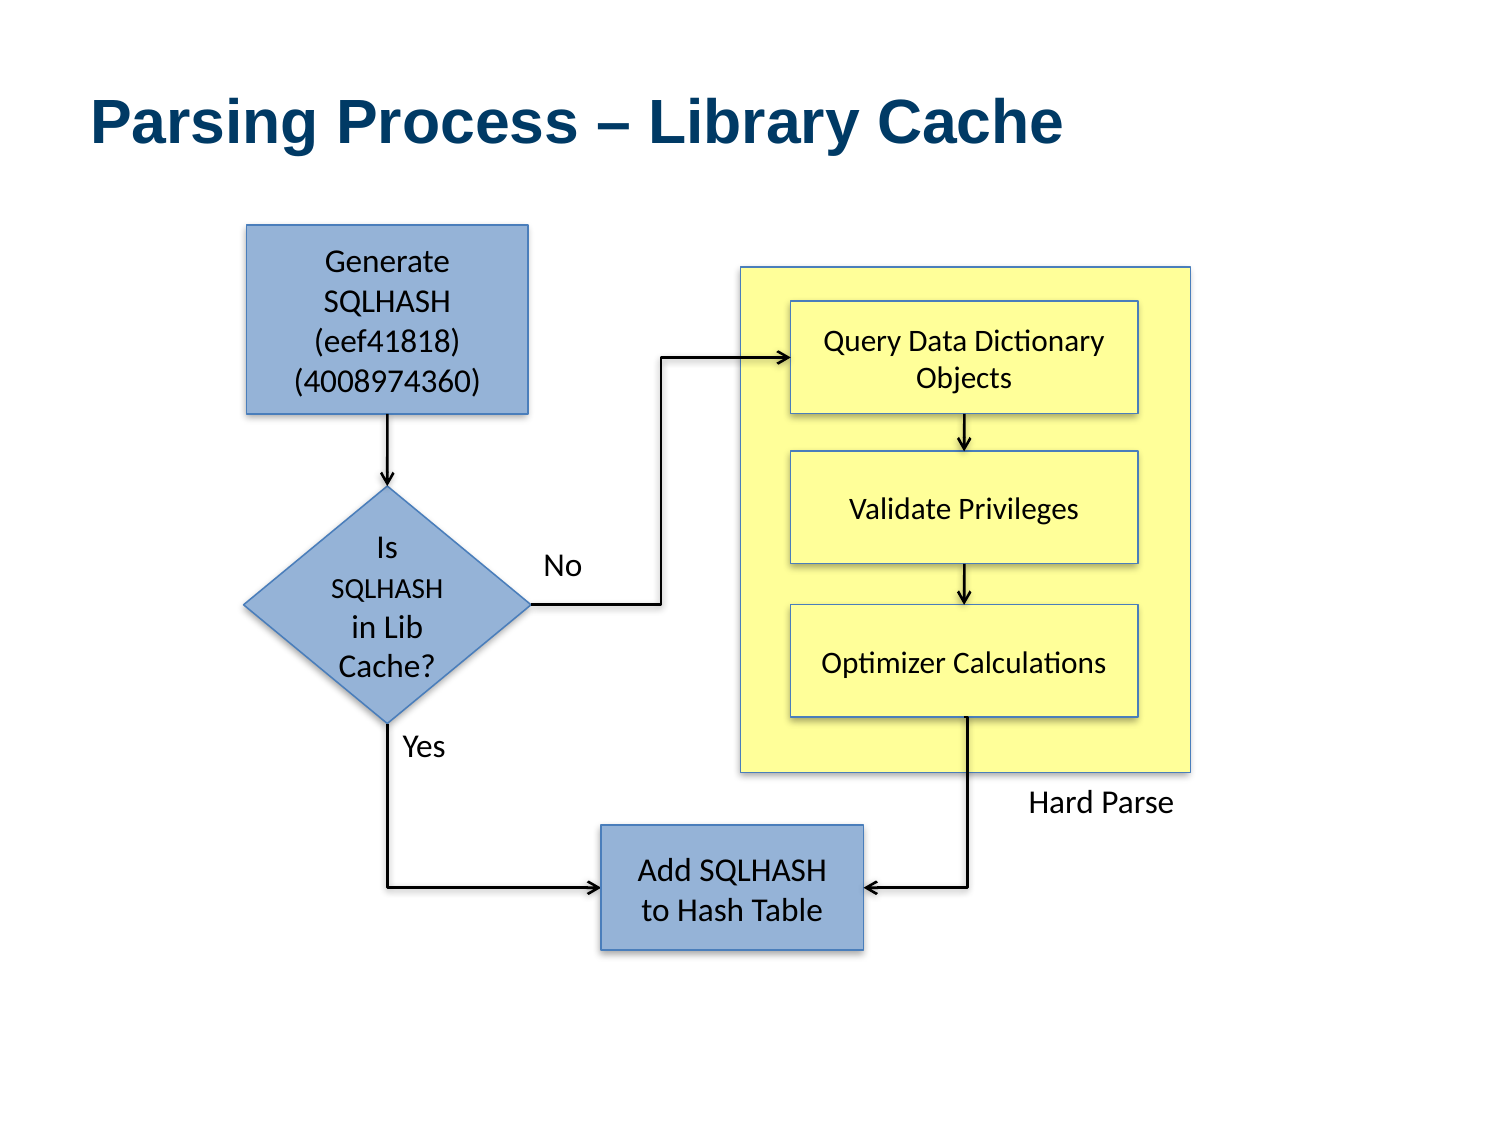

# Parsing Process – Library Cache
Generate SQLHASH
(eef41818)
(4008974360)

Query Data Dictionary Objects
Validate Privileges
Optimizer Calculations
Hard Parse
Is SQLHASH in Lib Cache?
No
Yes
Add SQLHASH
to Hash Table
10